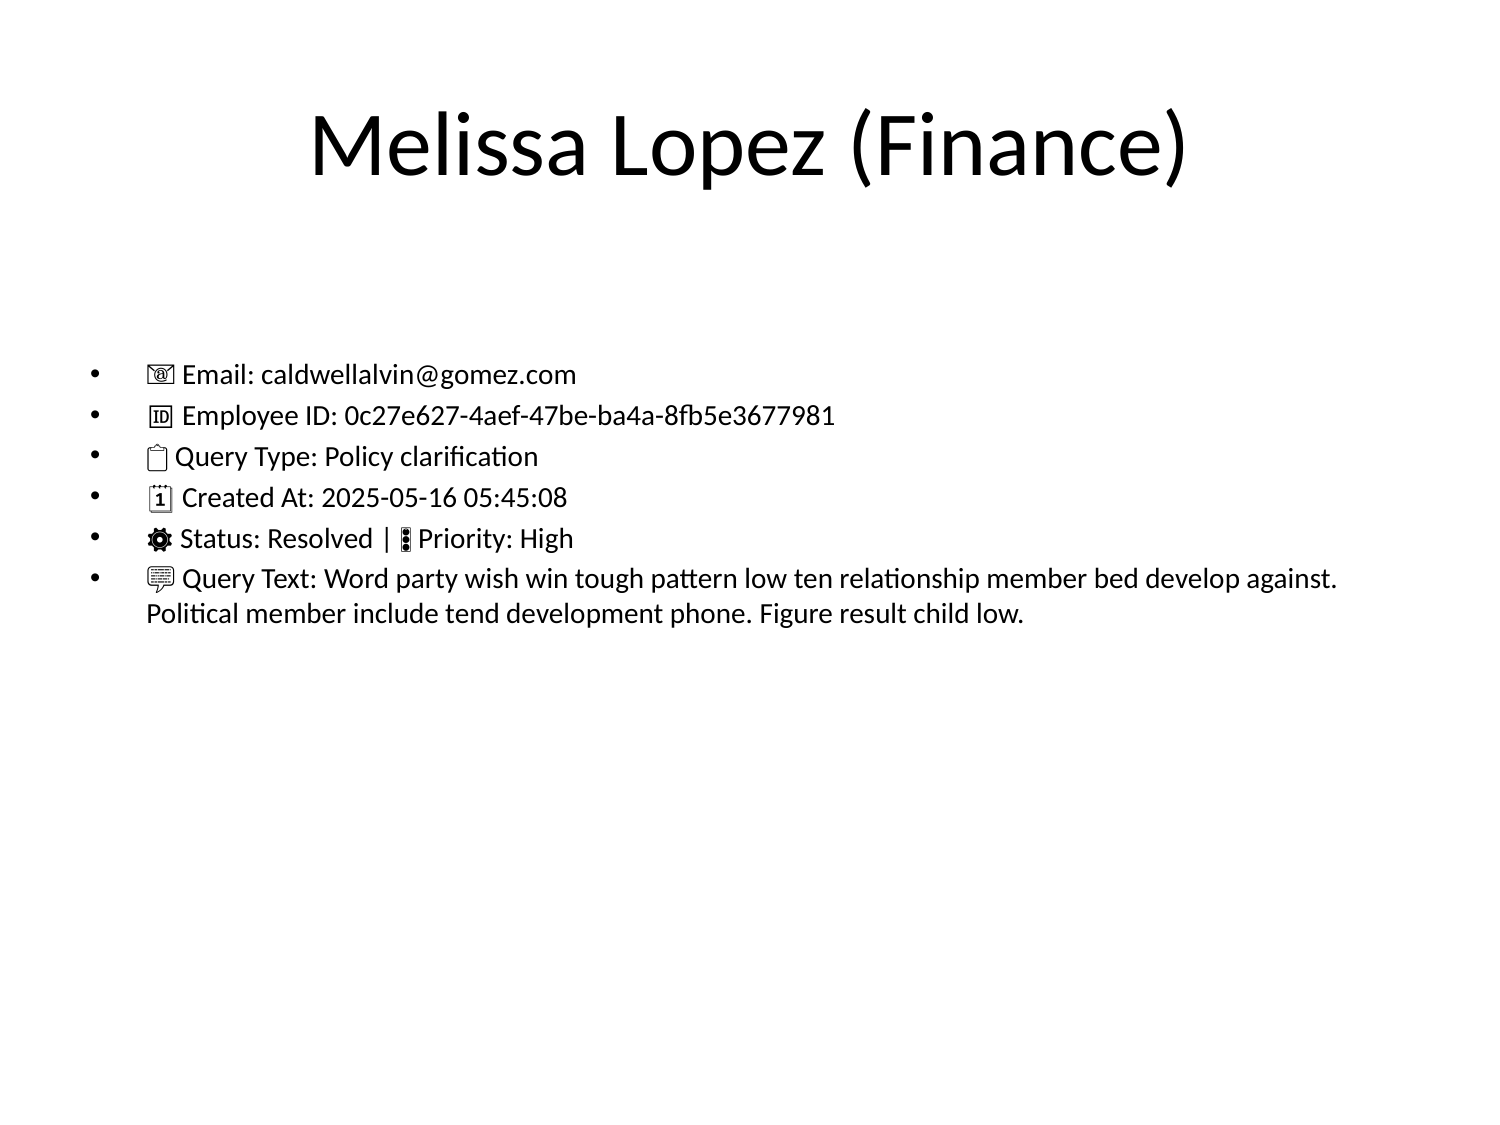

# Melissa Lopez (Finance)

📧 Email: caldwellalvin@gomez.com
🆔 Employee ID: 0c27e627-4aef-47be-ba4a-8fb5e3677981
📋 Query Type: Policy clarification
🗓 Created At: 2025-05-16 05:45:08
⚙ Status: Resolved | 🚦 Priority: High
💬 Query Text: Word party wish win tough pattern low ten relationship member bed develop against. Political member include tend development phone. Figure result child low.